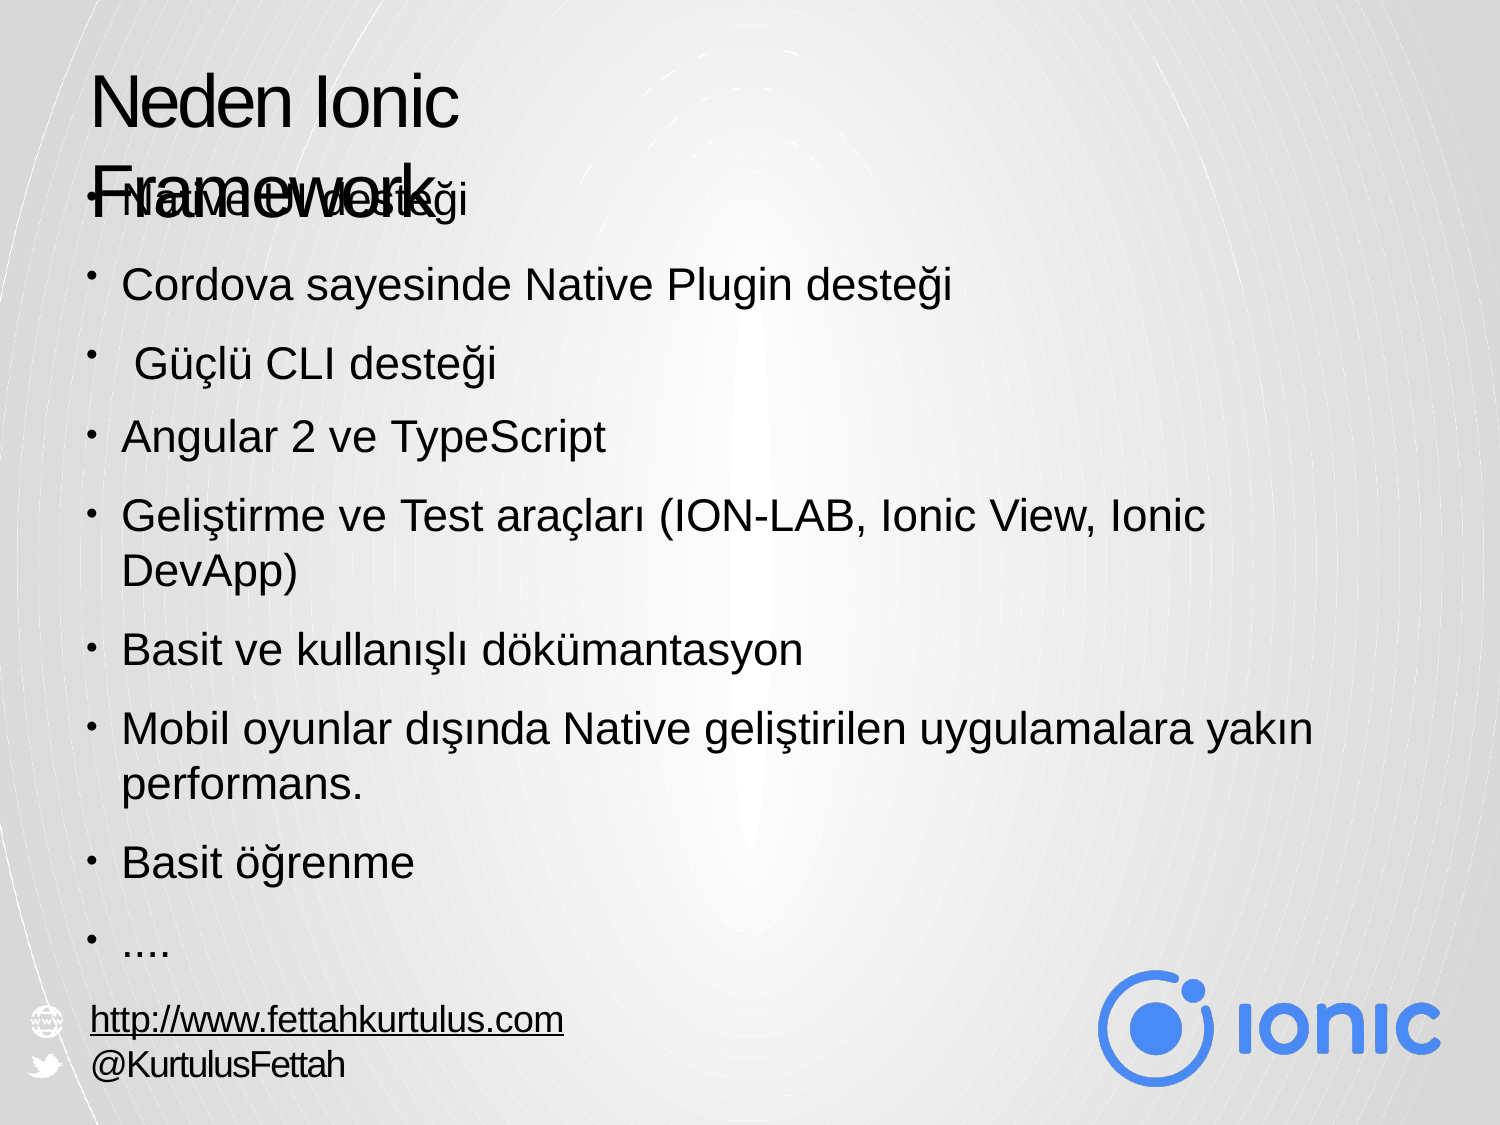

# Neden Ionic Framework
Native UI desteği
Cordova sayesinde Native Plugin desteği  Güçlü CLI desteği
Angular 2 ve TypeScript
Geliştirme ve Test araçları (ION-LAB, Ionic View, Ionic  DevApp)
Basit ve kullanışlı dökümantasyon
Mobil oyunlar dışında Native geliştirilen uygulamalara yakın  performans.
Basit öğrenme
....
●
●
●
●
●
●
●
●
●

http://www.fettahkurtulus.com
@KurtulusFettah